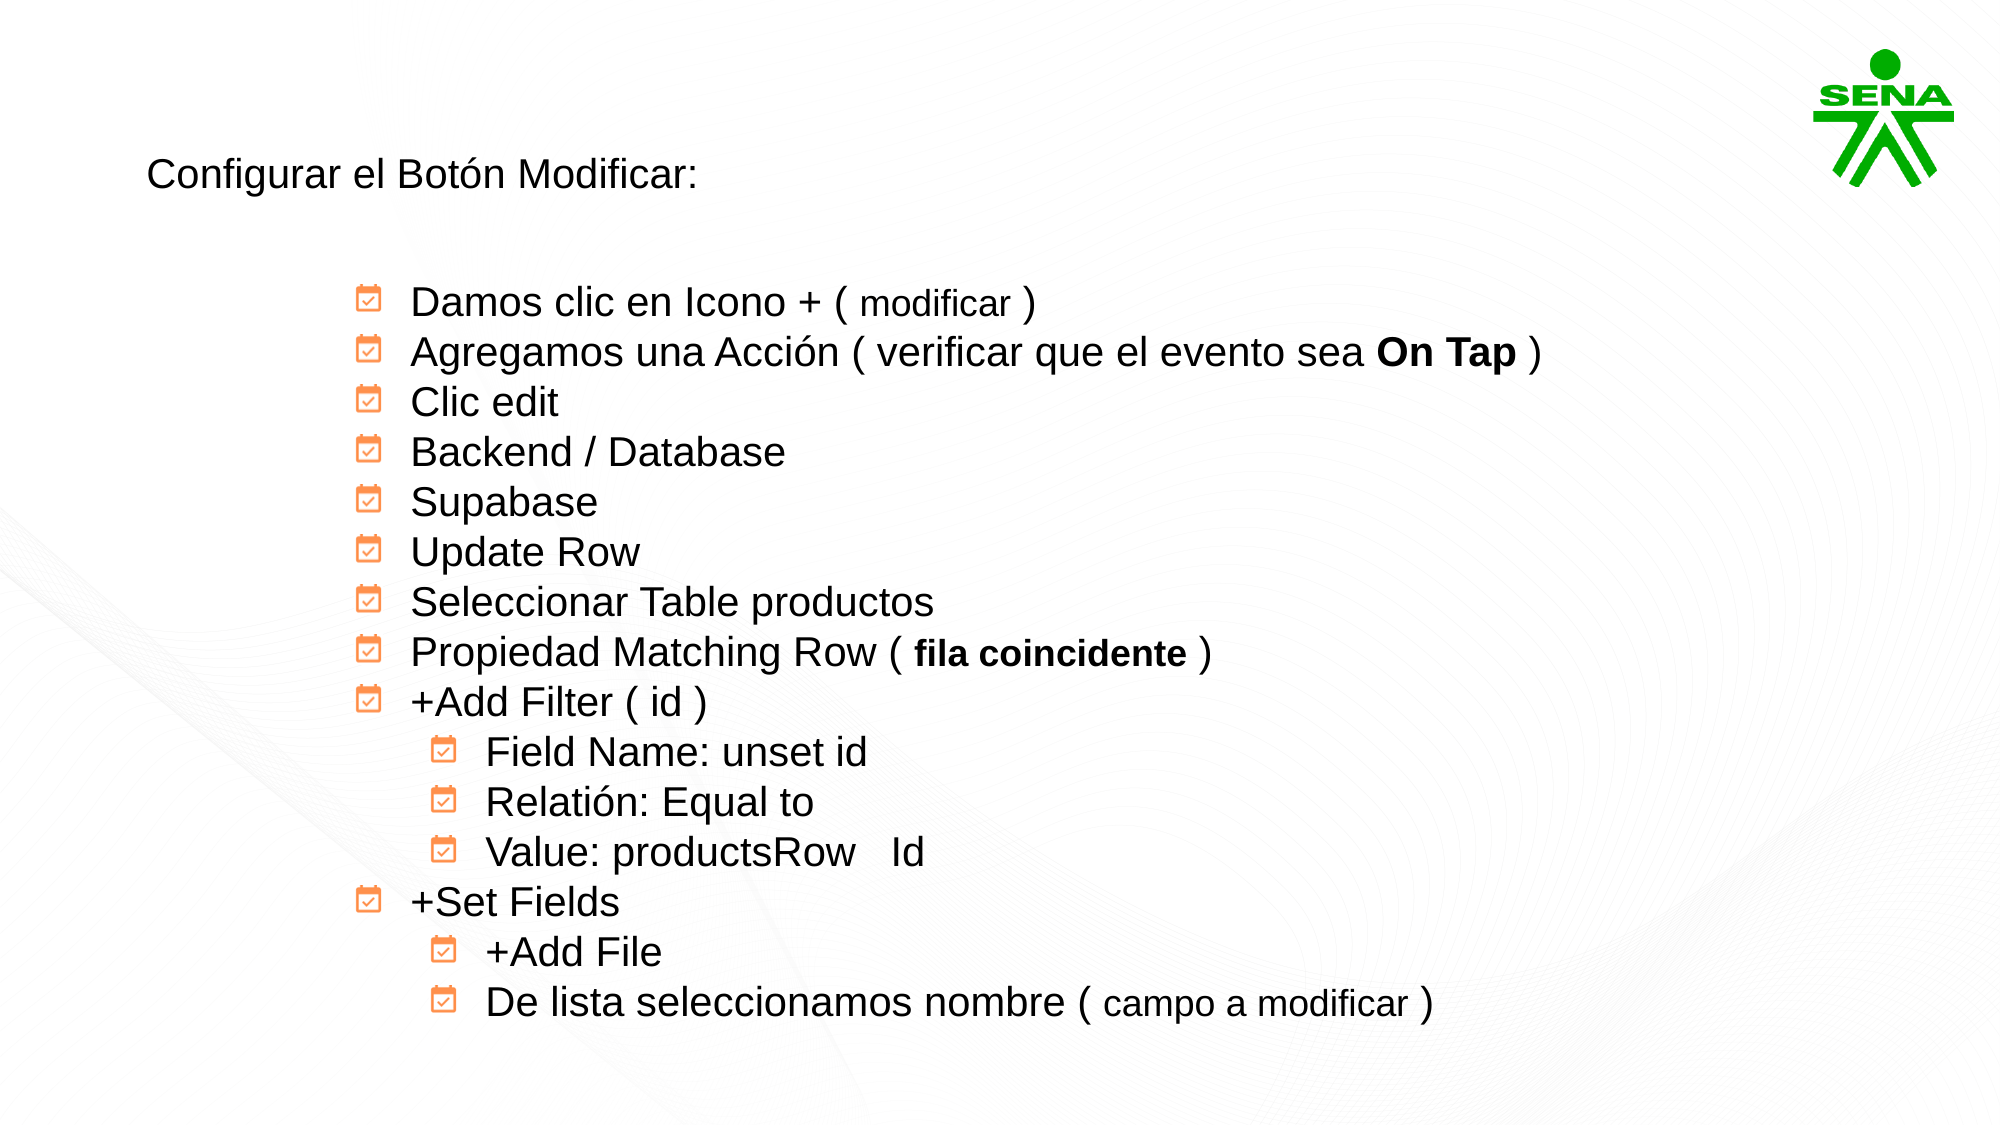

Configurar el Botón Modificar:
Damos clic en Icono + ( modificar )
Agregamos una Acción ( verificar que el evento sea On Tap )
Clic edit
Backend / Database
Supabase
Update Row
Seleccionar Table productos
Propiedad Matching Row ( fila coincidente )
+Add Filter ( id )
Field Name: unset id
Relatión: Equal to
Value: productsRow   Id
+Set Fields
+Add File
De lista seleccionamos nombre ( campo a modificar )